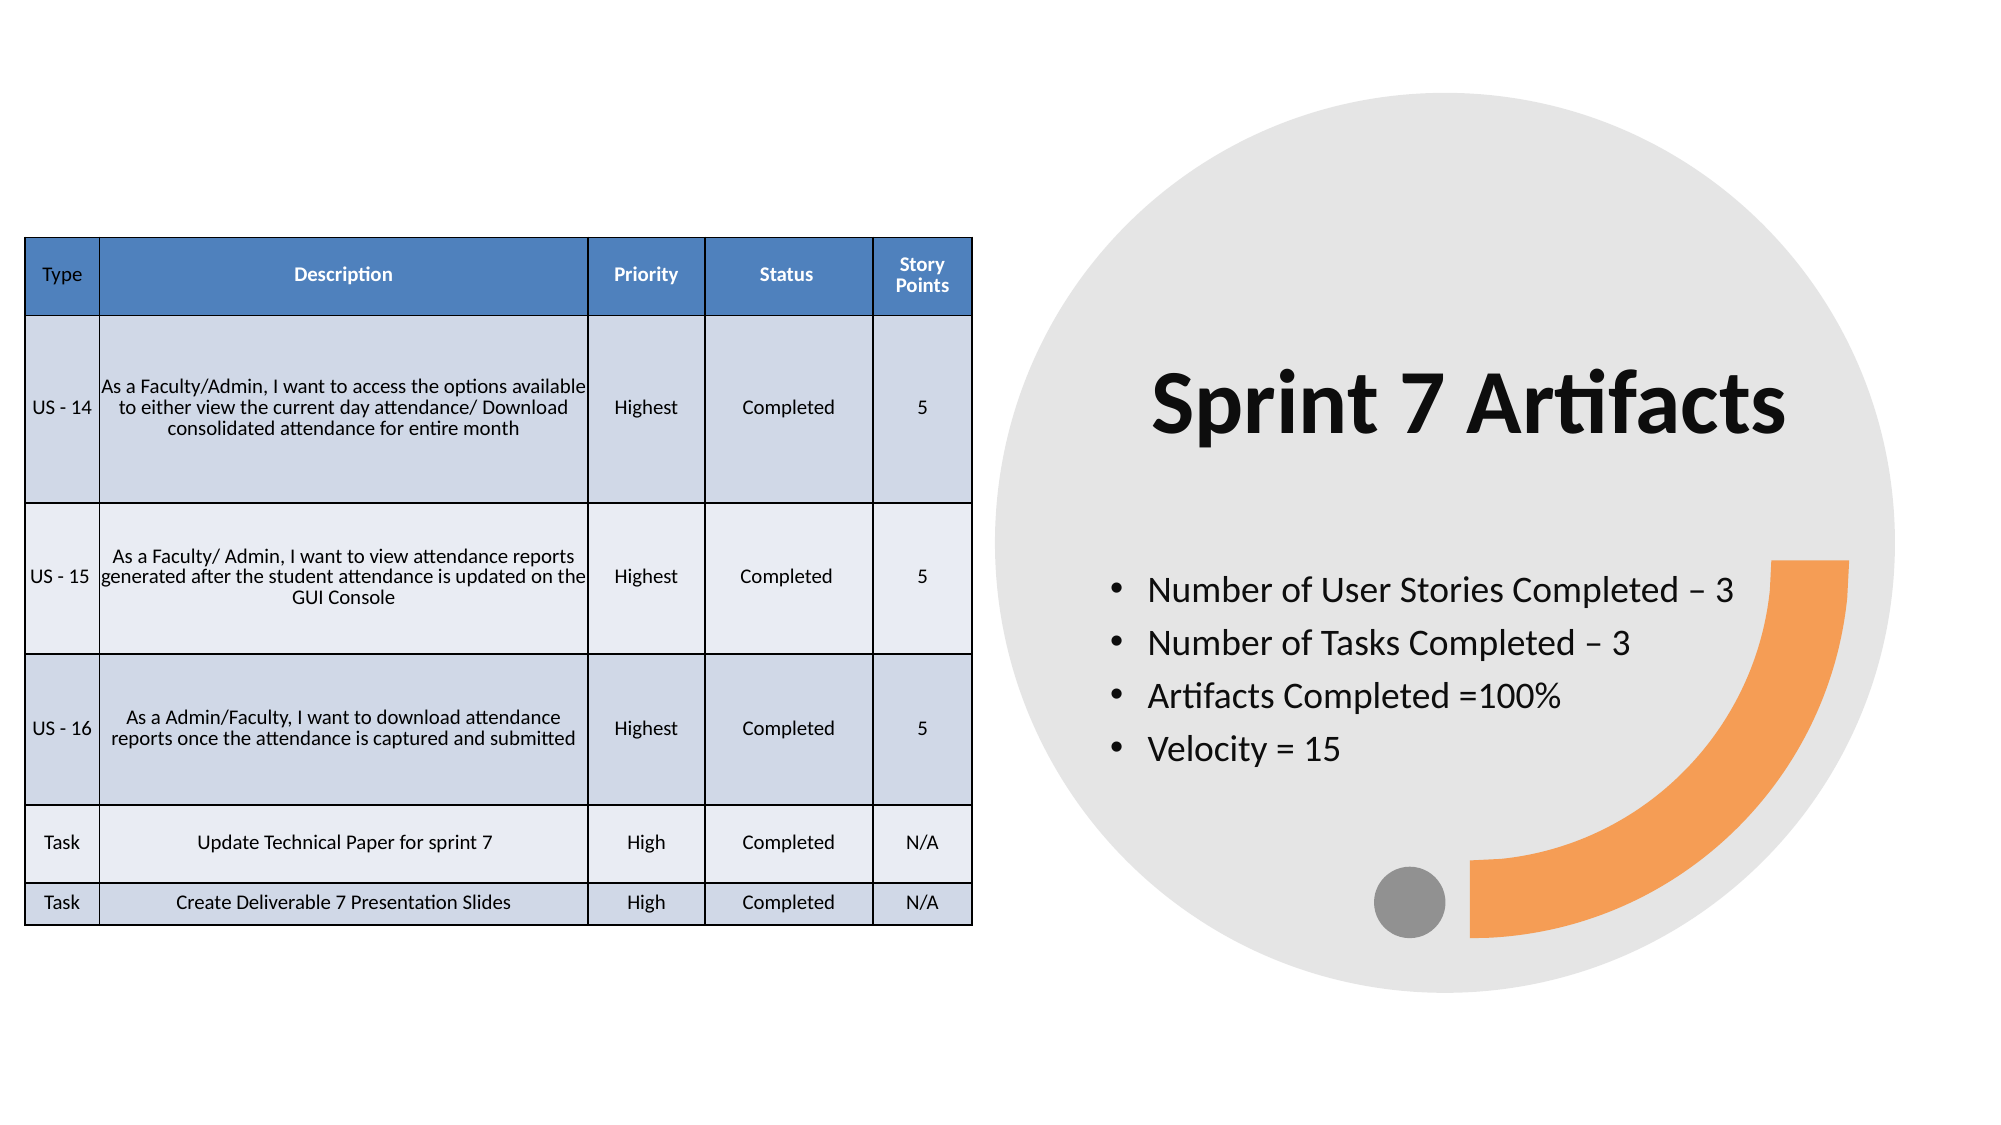

# Sprint 7 Artifacts
| Type | Description | Priority | Status | Story Points |
| --- | --- | --- | --- | --- |
| US - 14 | As a Faculty/Admin, I want to access the options available to either view the current day attendance/ Download consolidated attendance for entire month | Highest | Completed | 5 |
| US - 15 | As a Faculty/ Admin, I want to view attendance reports generated after the student attendance is updated on the GUI Console | Highest | Completed | 5 |
| US - 16 | As a Admin/Faculty, I want to download attendance reports once the attendance is captured and submitted | Highest | Completed | 5 |
| Task | Update Technical Paper for sprint 7 | High | Completed | N/A |
| Task | Create Deliverable 7 Presentation Slides | High | Completed | N/A |

Number of User Stories Completed – 3
Number of Tasks Completed – 3
Artifacts Completed =100%
Velocity = 15